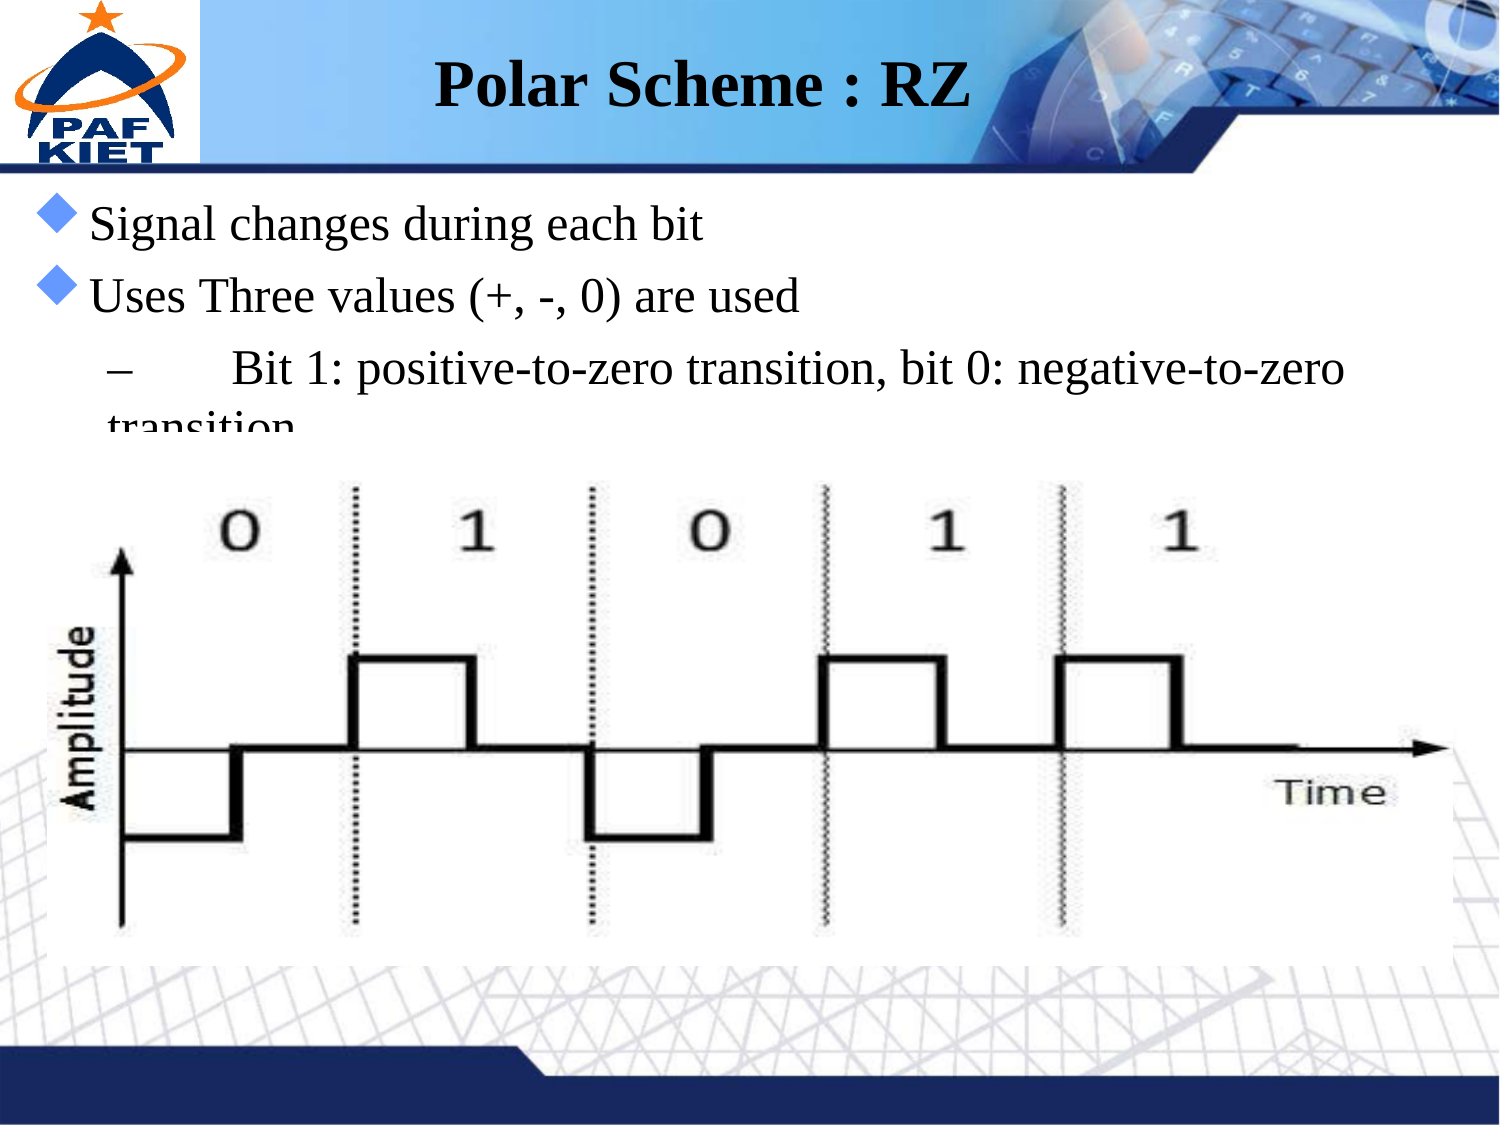

# Polar Scheme : RZ
Signal changes during each bit

Uses Three values (+, -, 0) are used

–	Bit 1: positive-to-zero transition, bit 0: negative-to-zero transition